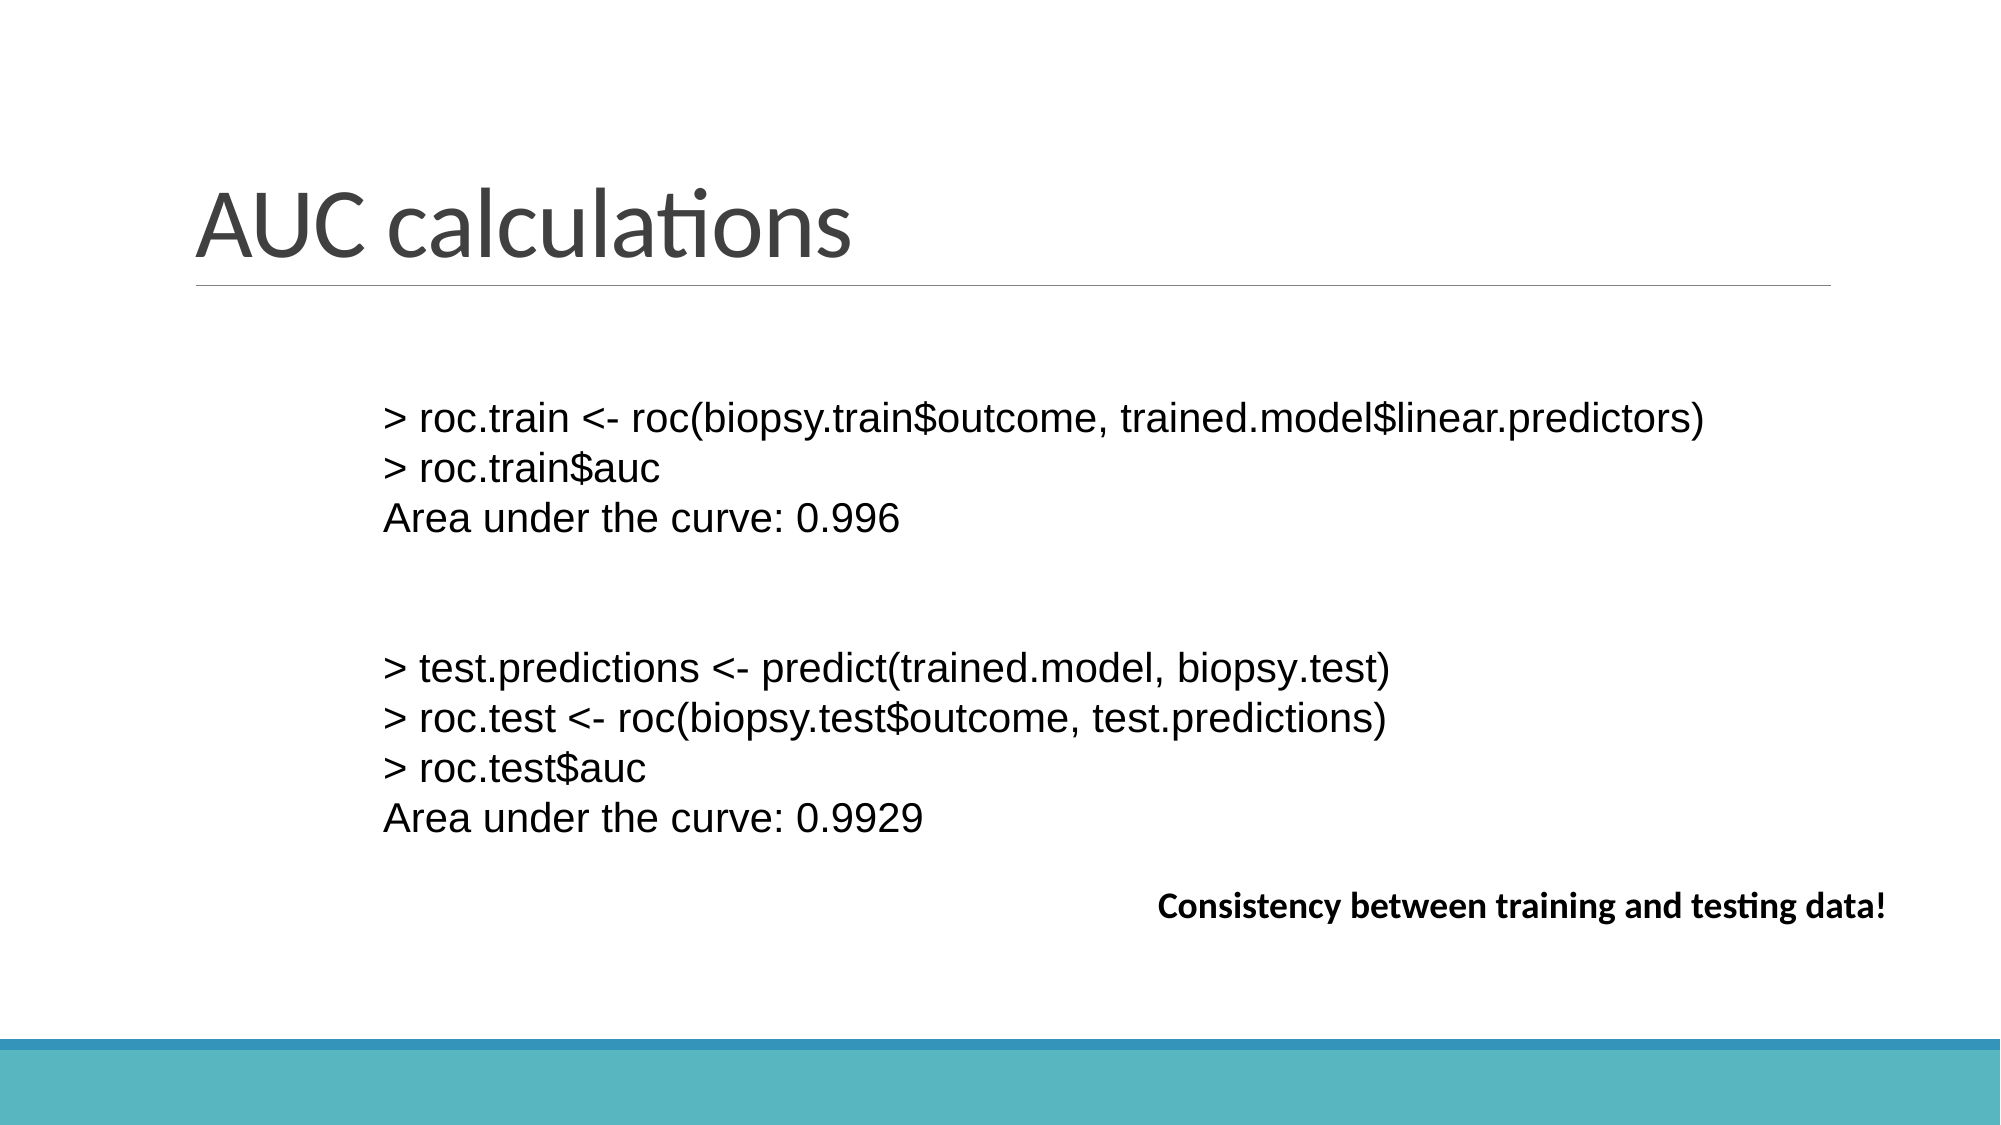

# AUC calculations
> roc.train <- roc(biopsy.train$outcome, trained.model$linear.predictors)
> roc.train$auc
Area under the curve: 0.996

> test.predictions <- predict(trained.model, biopsy.test)
> roc.test <- roc(biopsy.test$outcome, test.predictions)
> roc.test$auc
Area under the curve: 0.9929

Consistency between training and testing data!